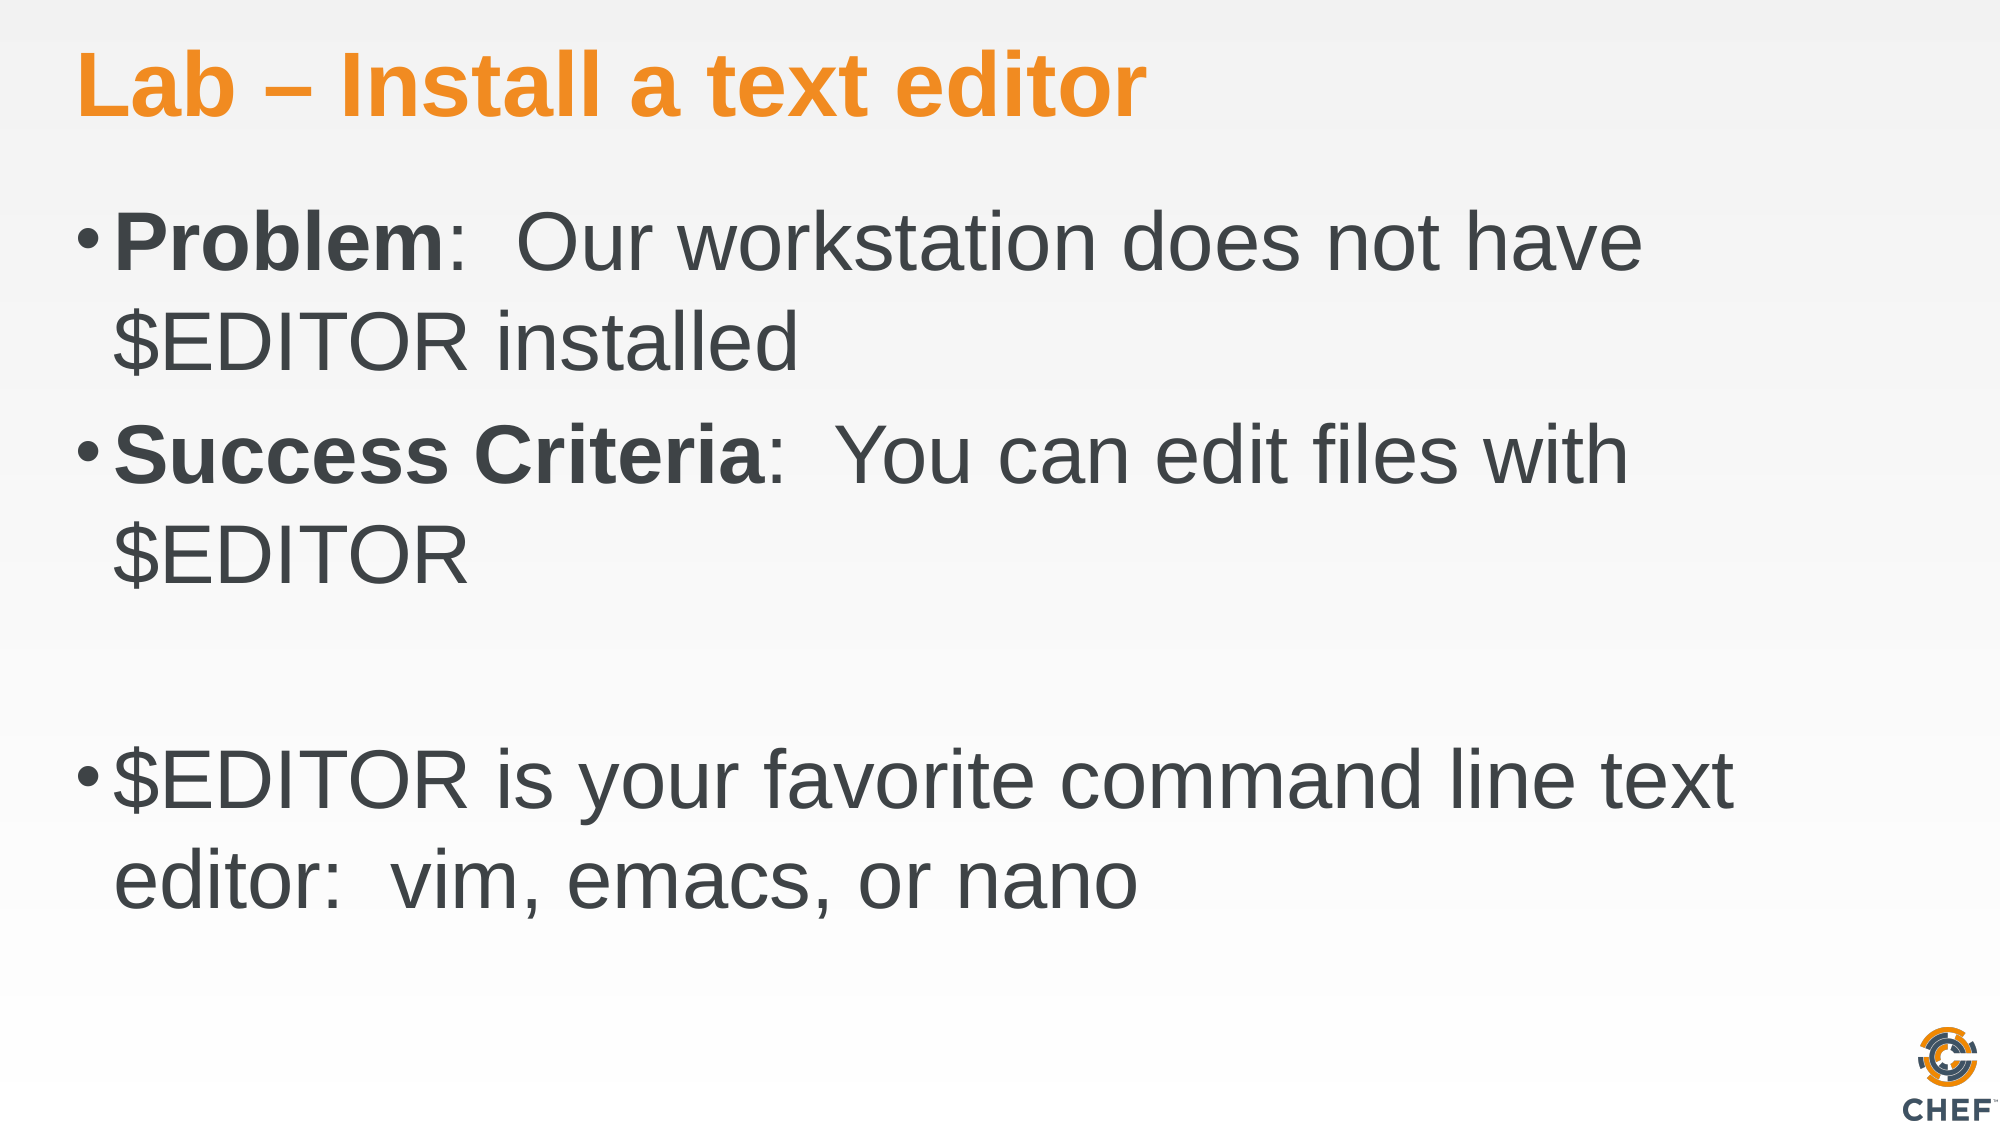

# Lab – Install a text editor
Problem:  Our workstation does not have $EDITOR installed
Success Criteria:  You can edit files with $EDITOR

$EDITOR is your favorite command line text editor:  vim, emacs, or nano